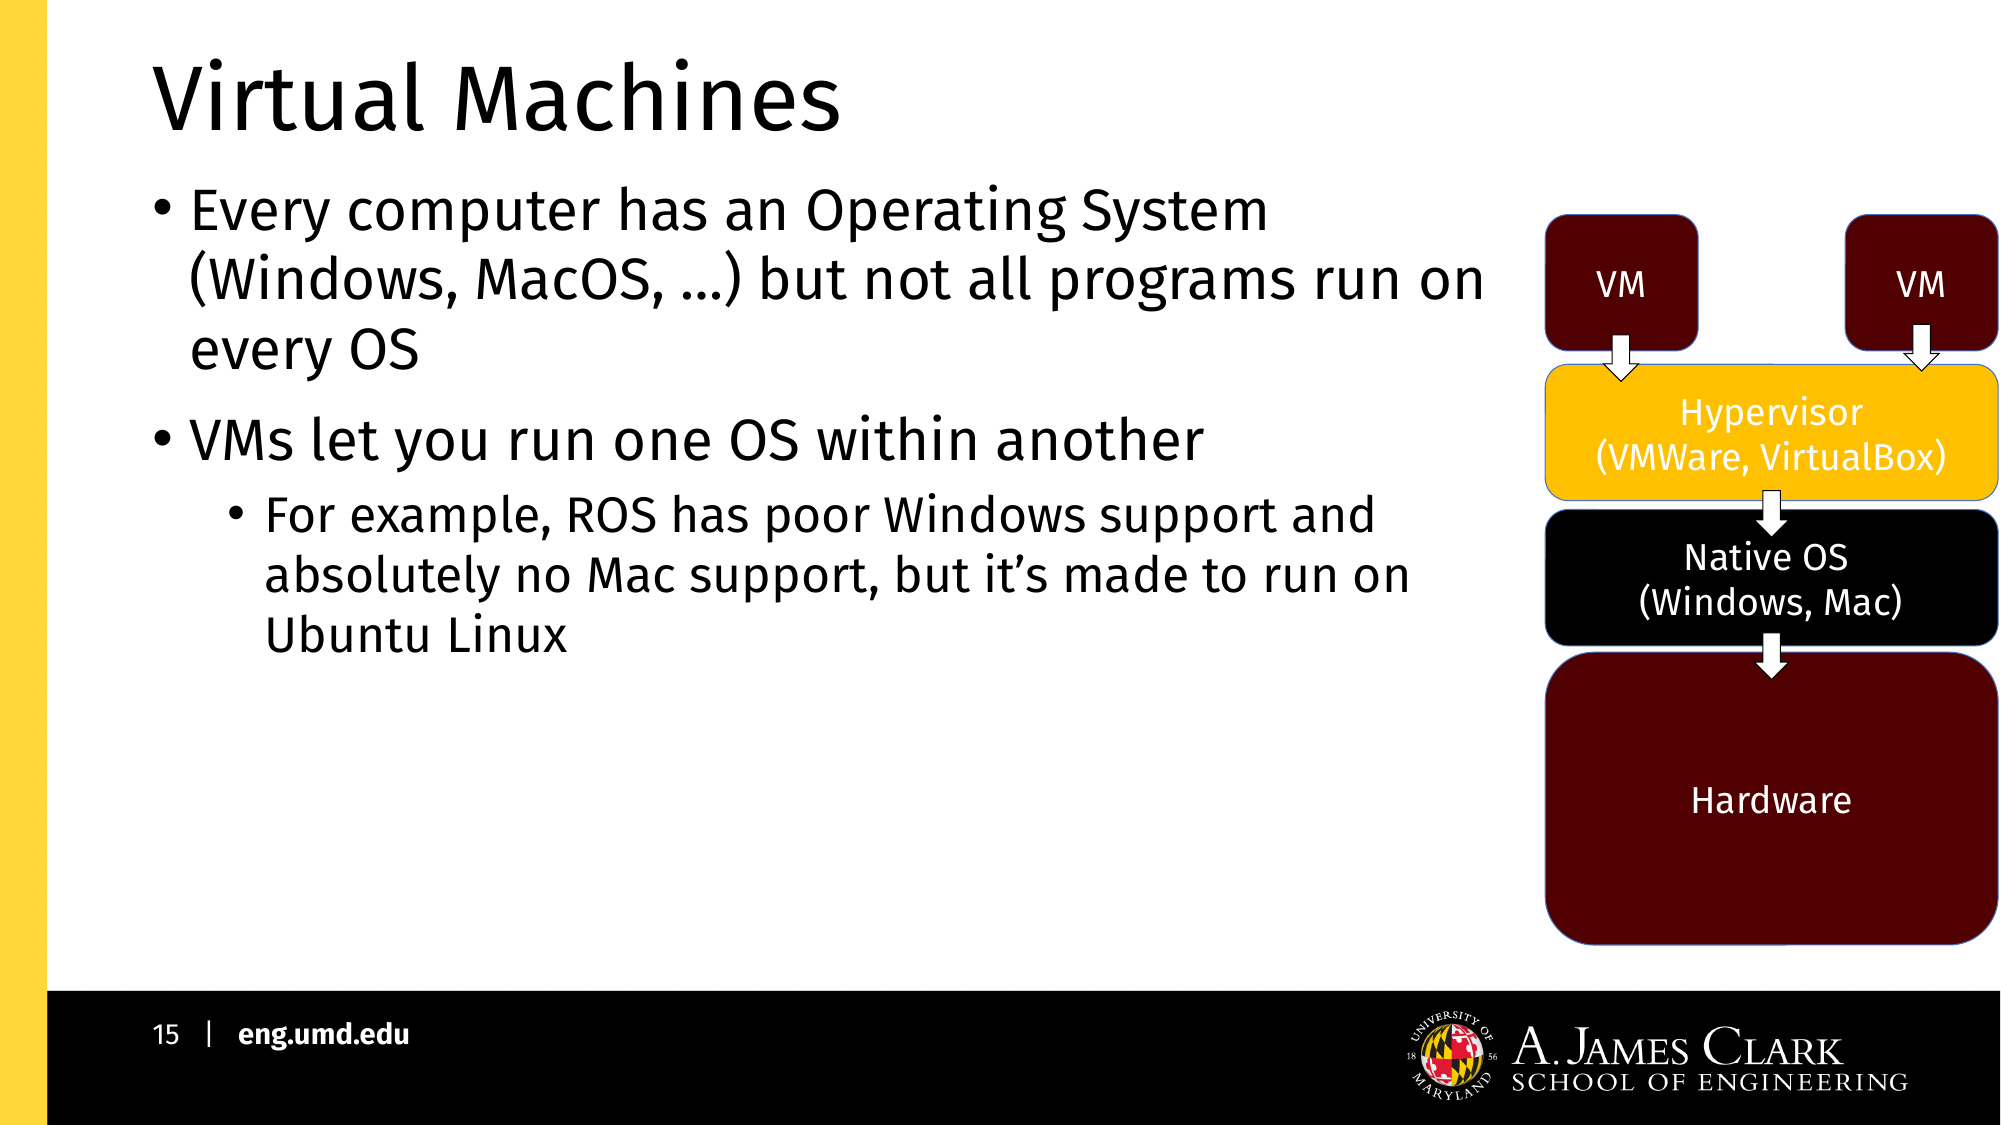

# Virtual Machines
Every computer has an Operating System (Windows, MacOS, …) but not all programs run on every OS
VMs let you run one OS within another
For example, ROS has poor Windows support and absolutely no Mac support, but it’s made to run on Ubuntu Linux
VM
VM

Hypervisor
(VMWare, VirtualBox)

Native OS
(Windows, Mac)

Hardware
15   |   eng.umd.edu